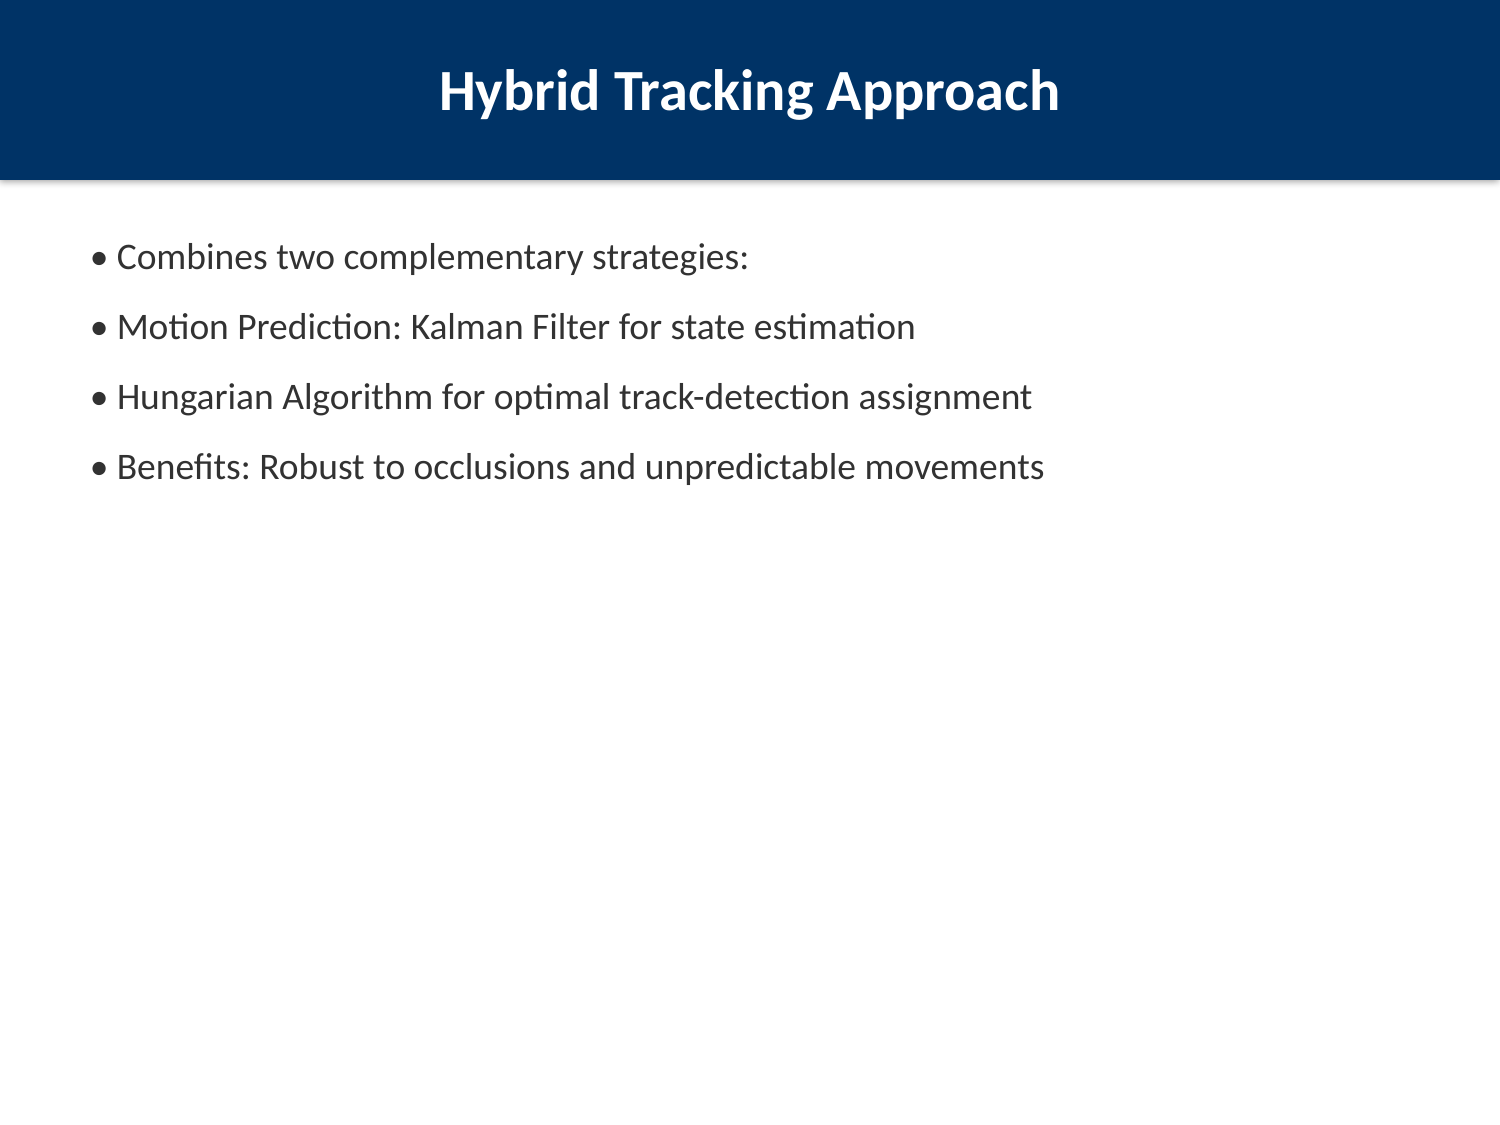

Hybrid Tracking Approach
• Combines two complementary strategies:
• Motion Prediction: Kalman Filter for state estimation
• Hungarian Algorithm for optimal track-detection assignment
• Benefits: Robust to occlusions and unpredictable movements